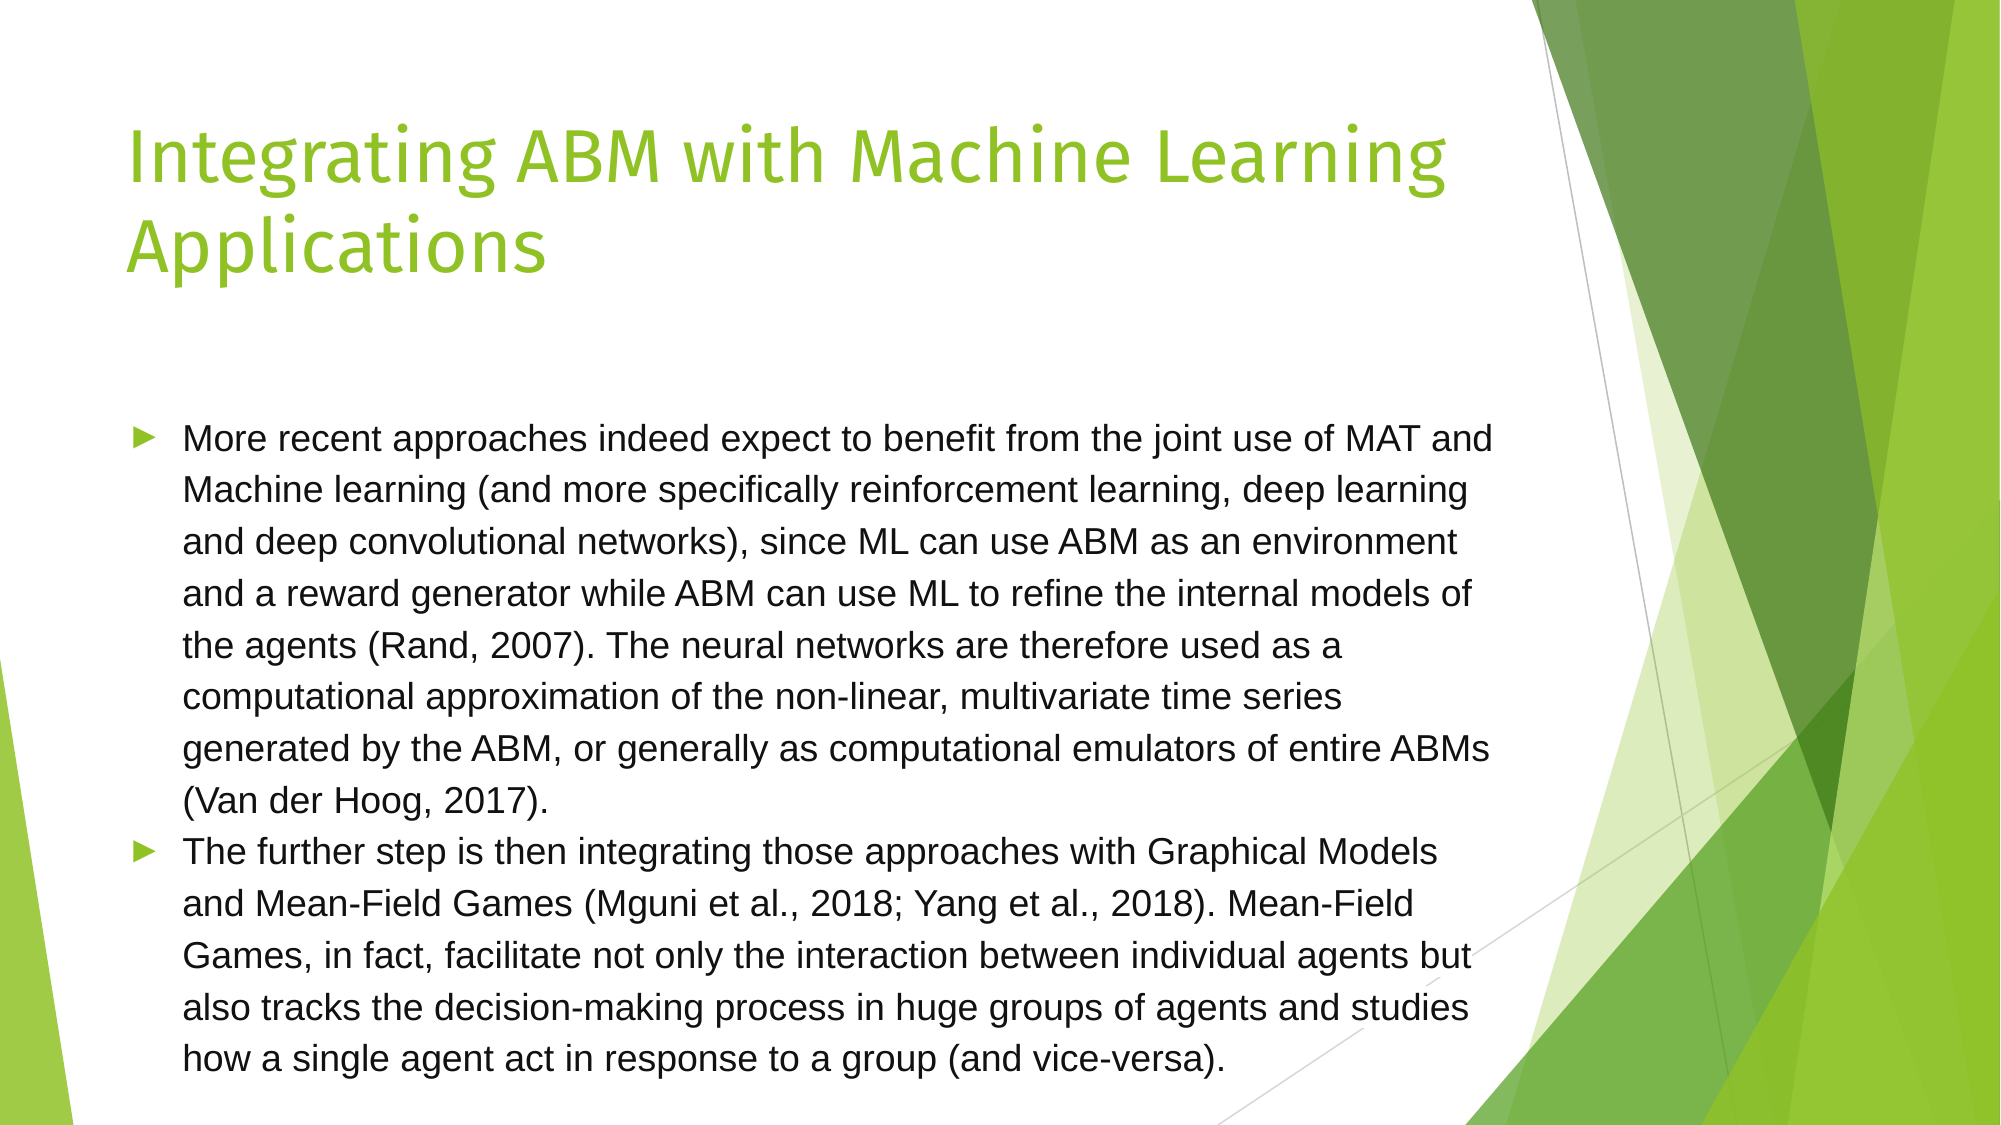

# Integrating ABM with Machine Learning Applications

More recent approaches indeed expect to benefit from the joint use of MAT and Machine learning (and more specifically reinforcement learning, deep learning and deep convolutional networks), since ML can use ABM as an environment and a reward generator while ABM can use ML to refine the internal models of the agents (Rand, 2007). The neural networks are therefore used as a computational approximation of the non-linear, multivariate time series generated by the ABM, or generally as computational emulators of entire ABMs (Van der Hoog, 2017).
The further step is then integrating those approaches with Graphical Models and Mean-Field Games (Mguni et al., 2018; Yang et al., 2018). Mean-Field Games, in fact, facilitate not only the interaction between individual agents but also tracks the decision-making process in huge groups of agents and studies how a single agent act in response to a group (and vice-versa).